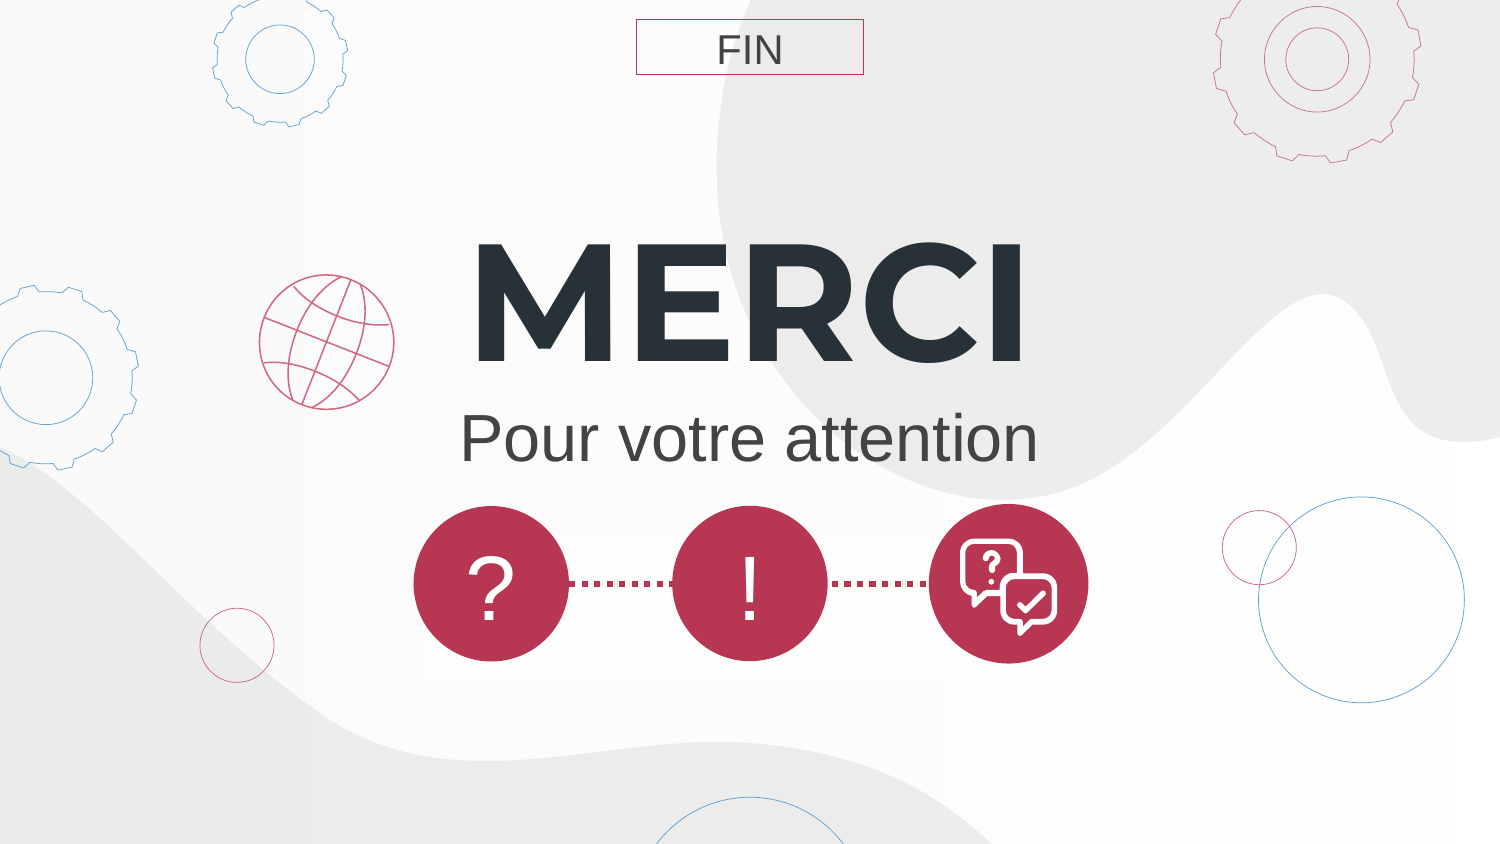

FIN
# MERCI Pour votre attention

!
?